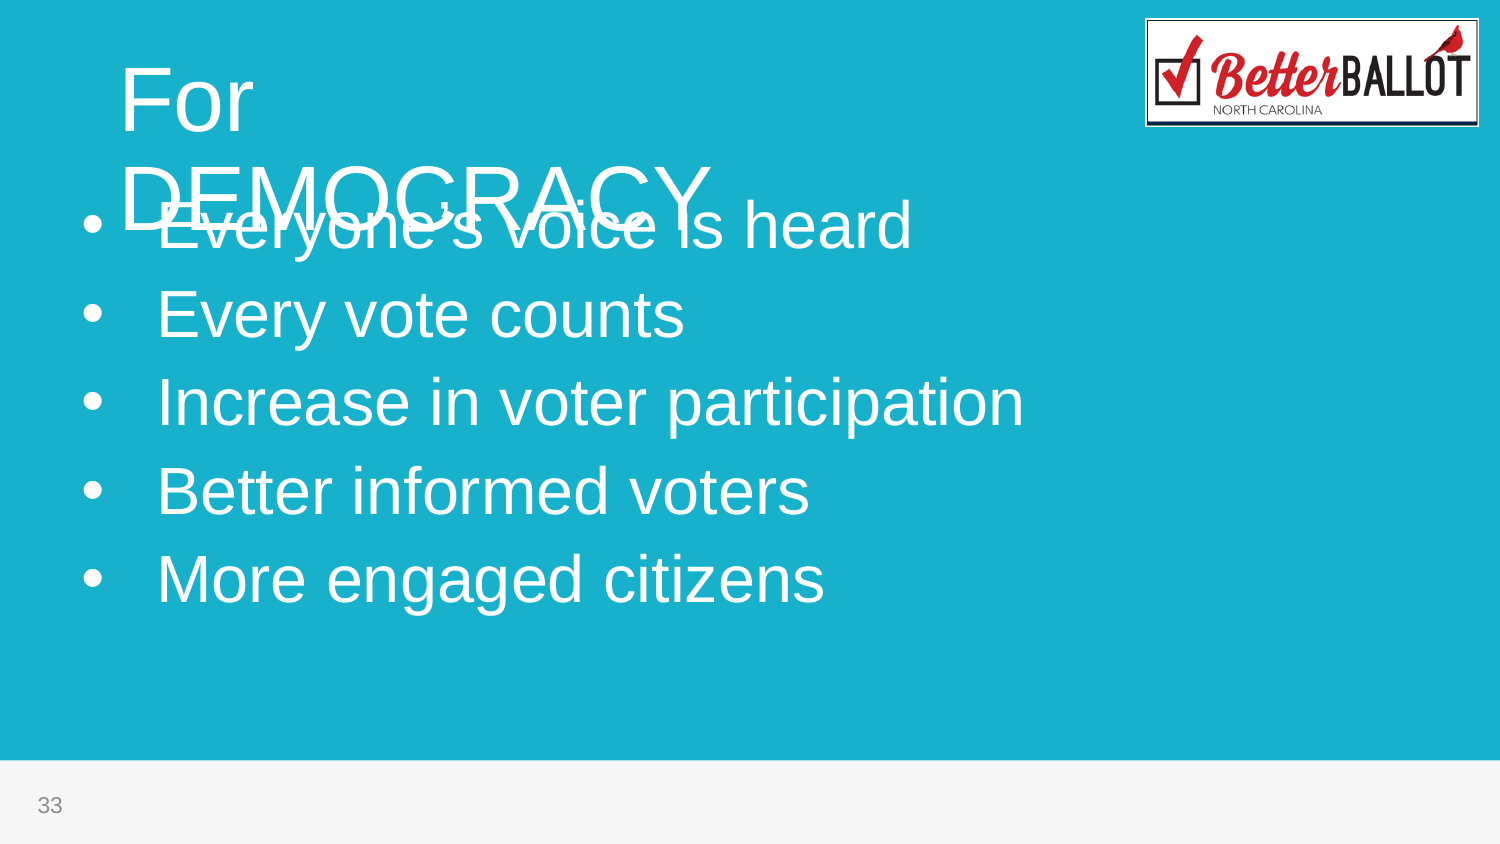

# For DEMOCRACY
Everyone’s voice is heard
Every vote counts
Increase in voter participation
Better informed voters
More engaged citizens

33